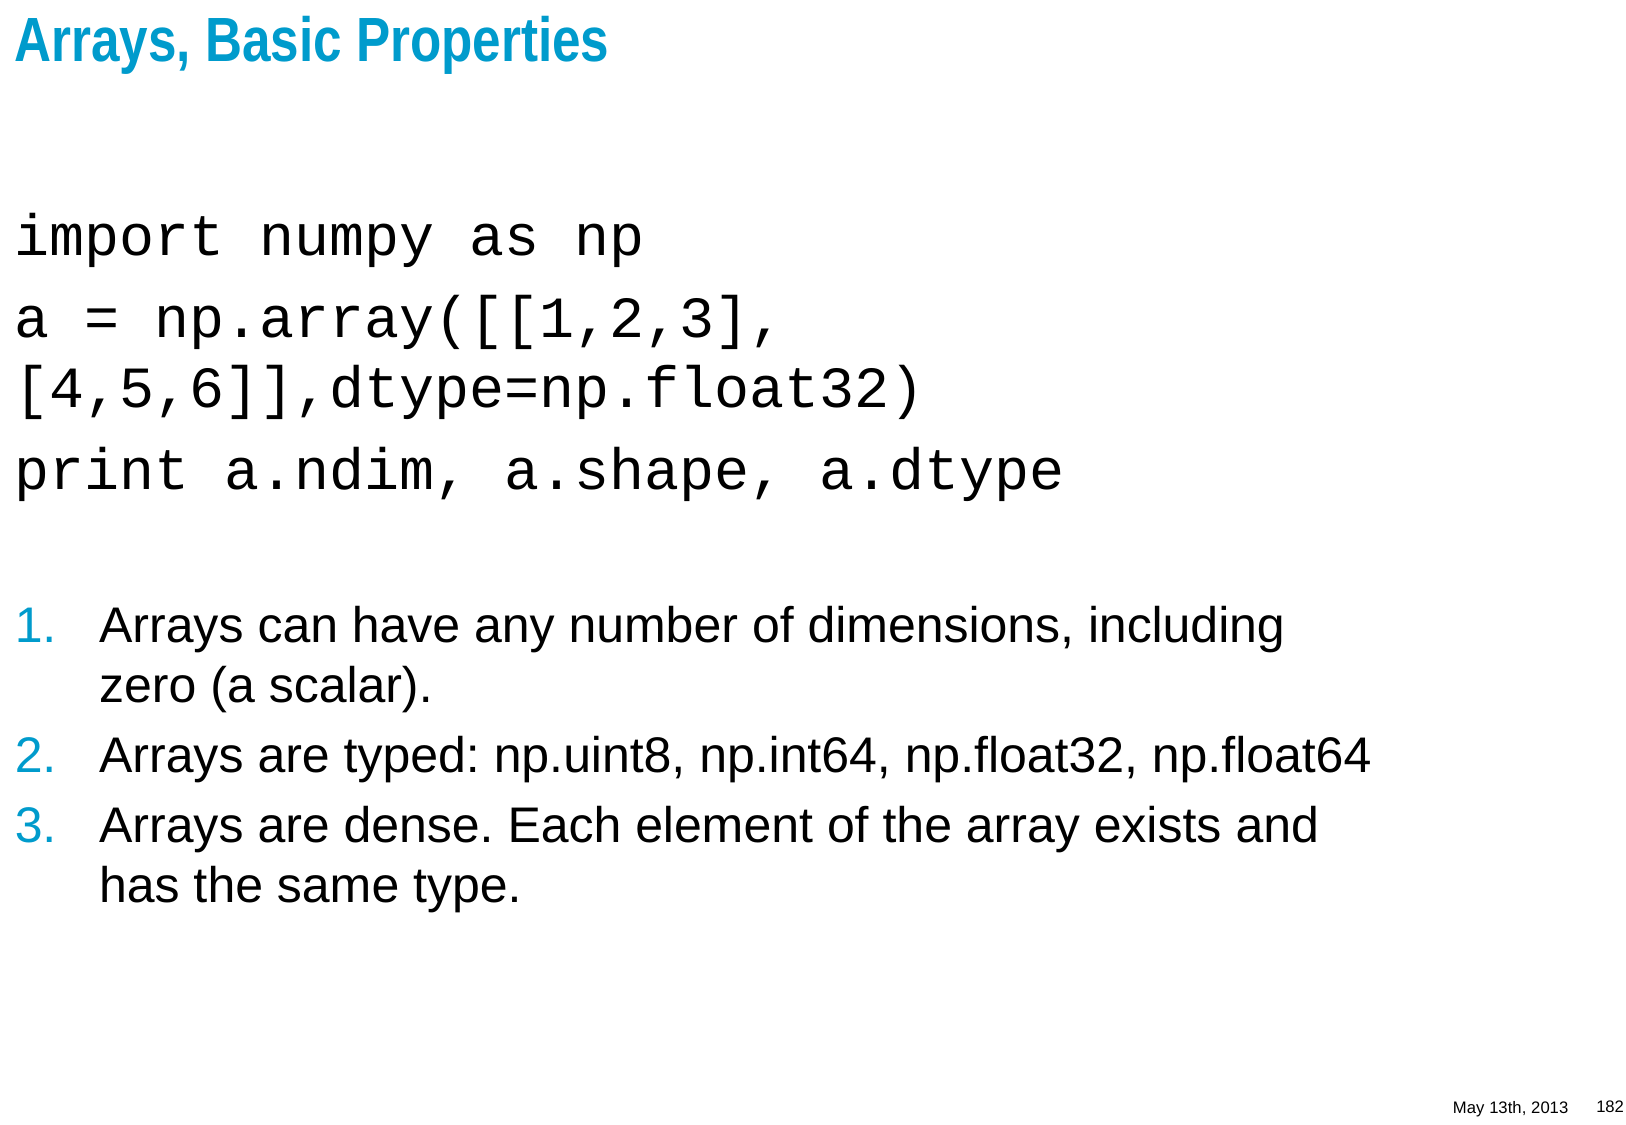

# Arrays, Basic Properties
import numpy as np
a = np.array([[1,2,3],[4,5,6]],dtype=np.float32)
print a.ndim, a.shape, a.dtype

Arrays can have any number of dimensions, including zero (a scalar).
Arrays are typed: np.uint8, np.int64, np.float32, np.float64
Arrays are dense. Each element of the array exists and has the same type.

May 13th, 2013
182